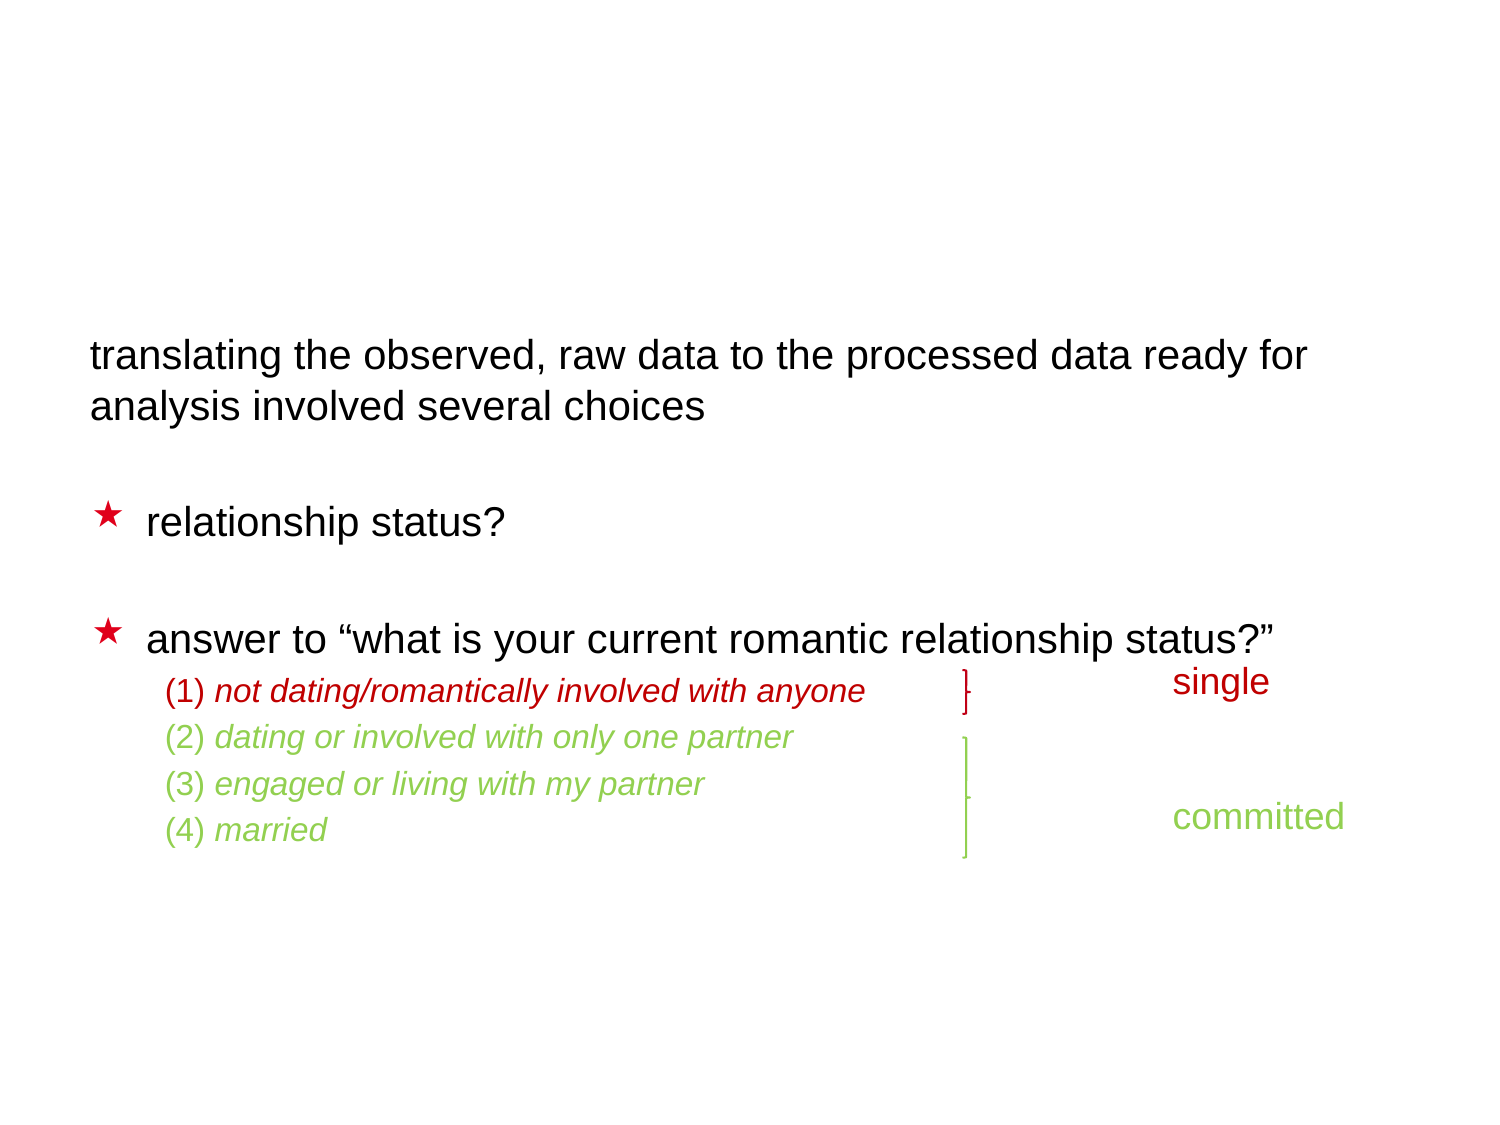

#

translating the observed, raw data to the processed data ready for analysis involved several choices

relationship status?

answer to “what is your current romantic relationship status?”
(1) not dating/romantically involved with anyone
(2) dating or involved with only one partner
(3) engaged or living with my partner
(4) married

single

committed